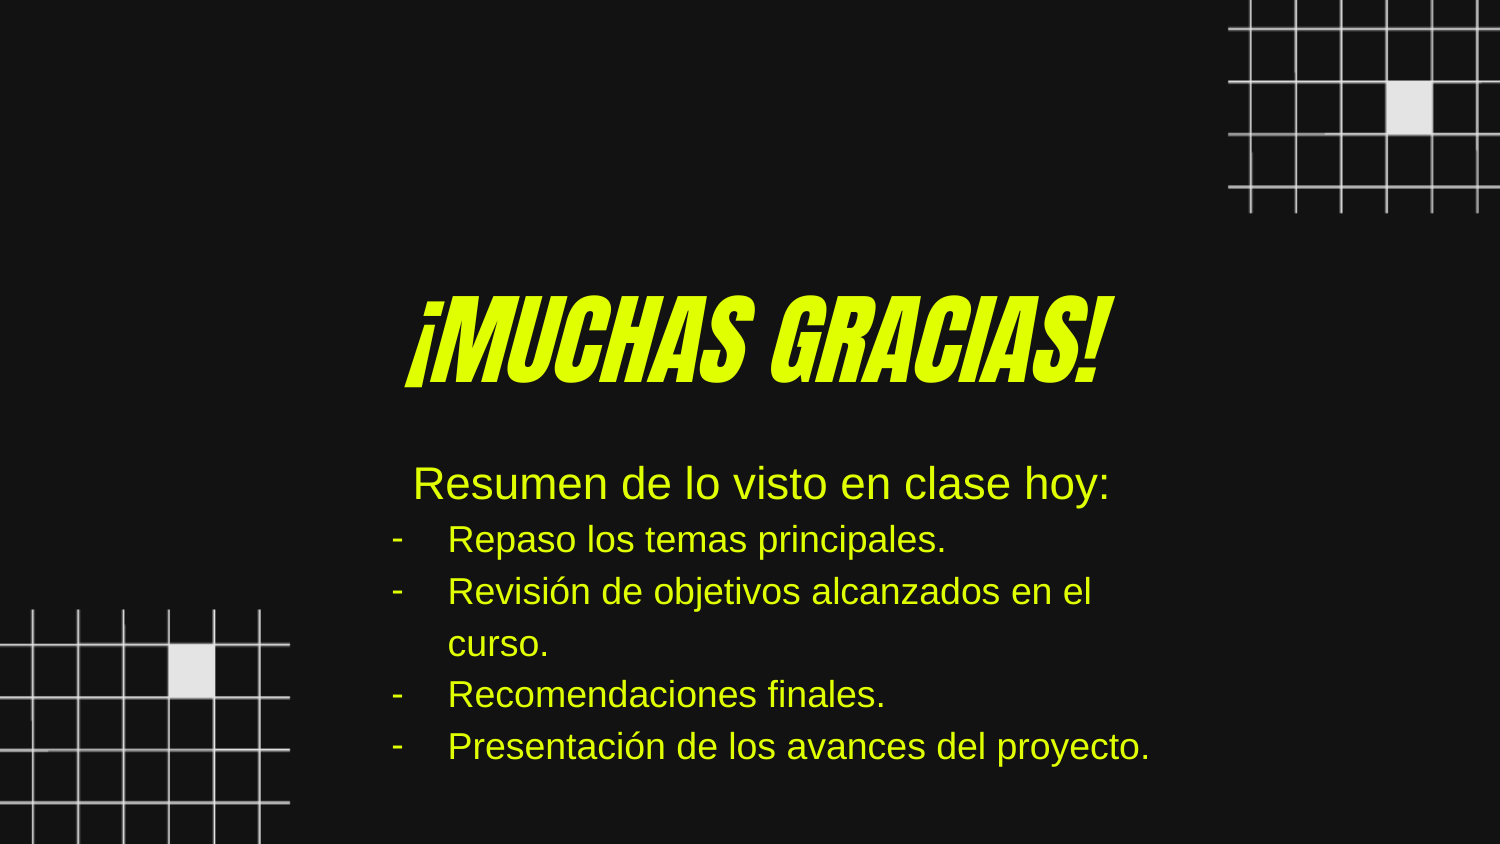

¡MUCHAS GRACIAS!
Resumen de lo visto en clase hoy:
Repaso los temas principales.
Revisión de objetivos alcanzados en el curso.
Recomendaciones finales.
Presentación de los avances del proyecto.